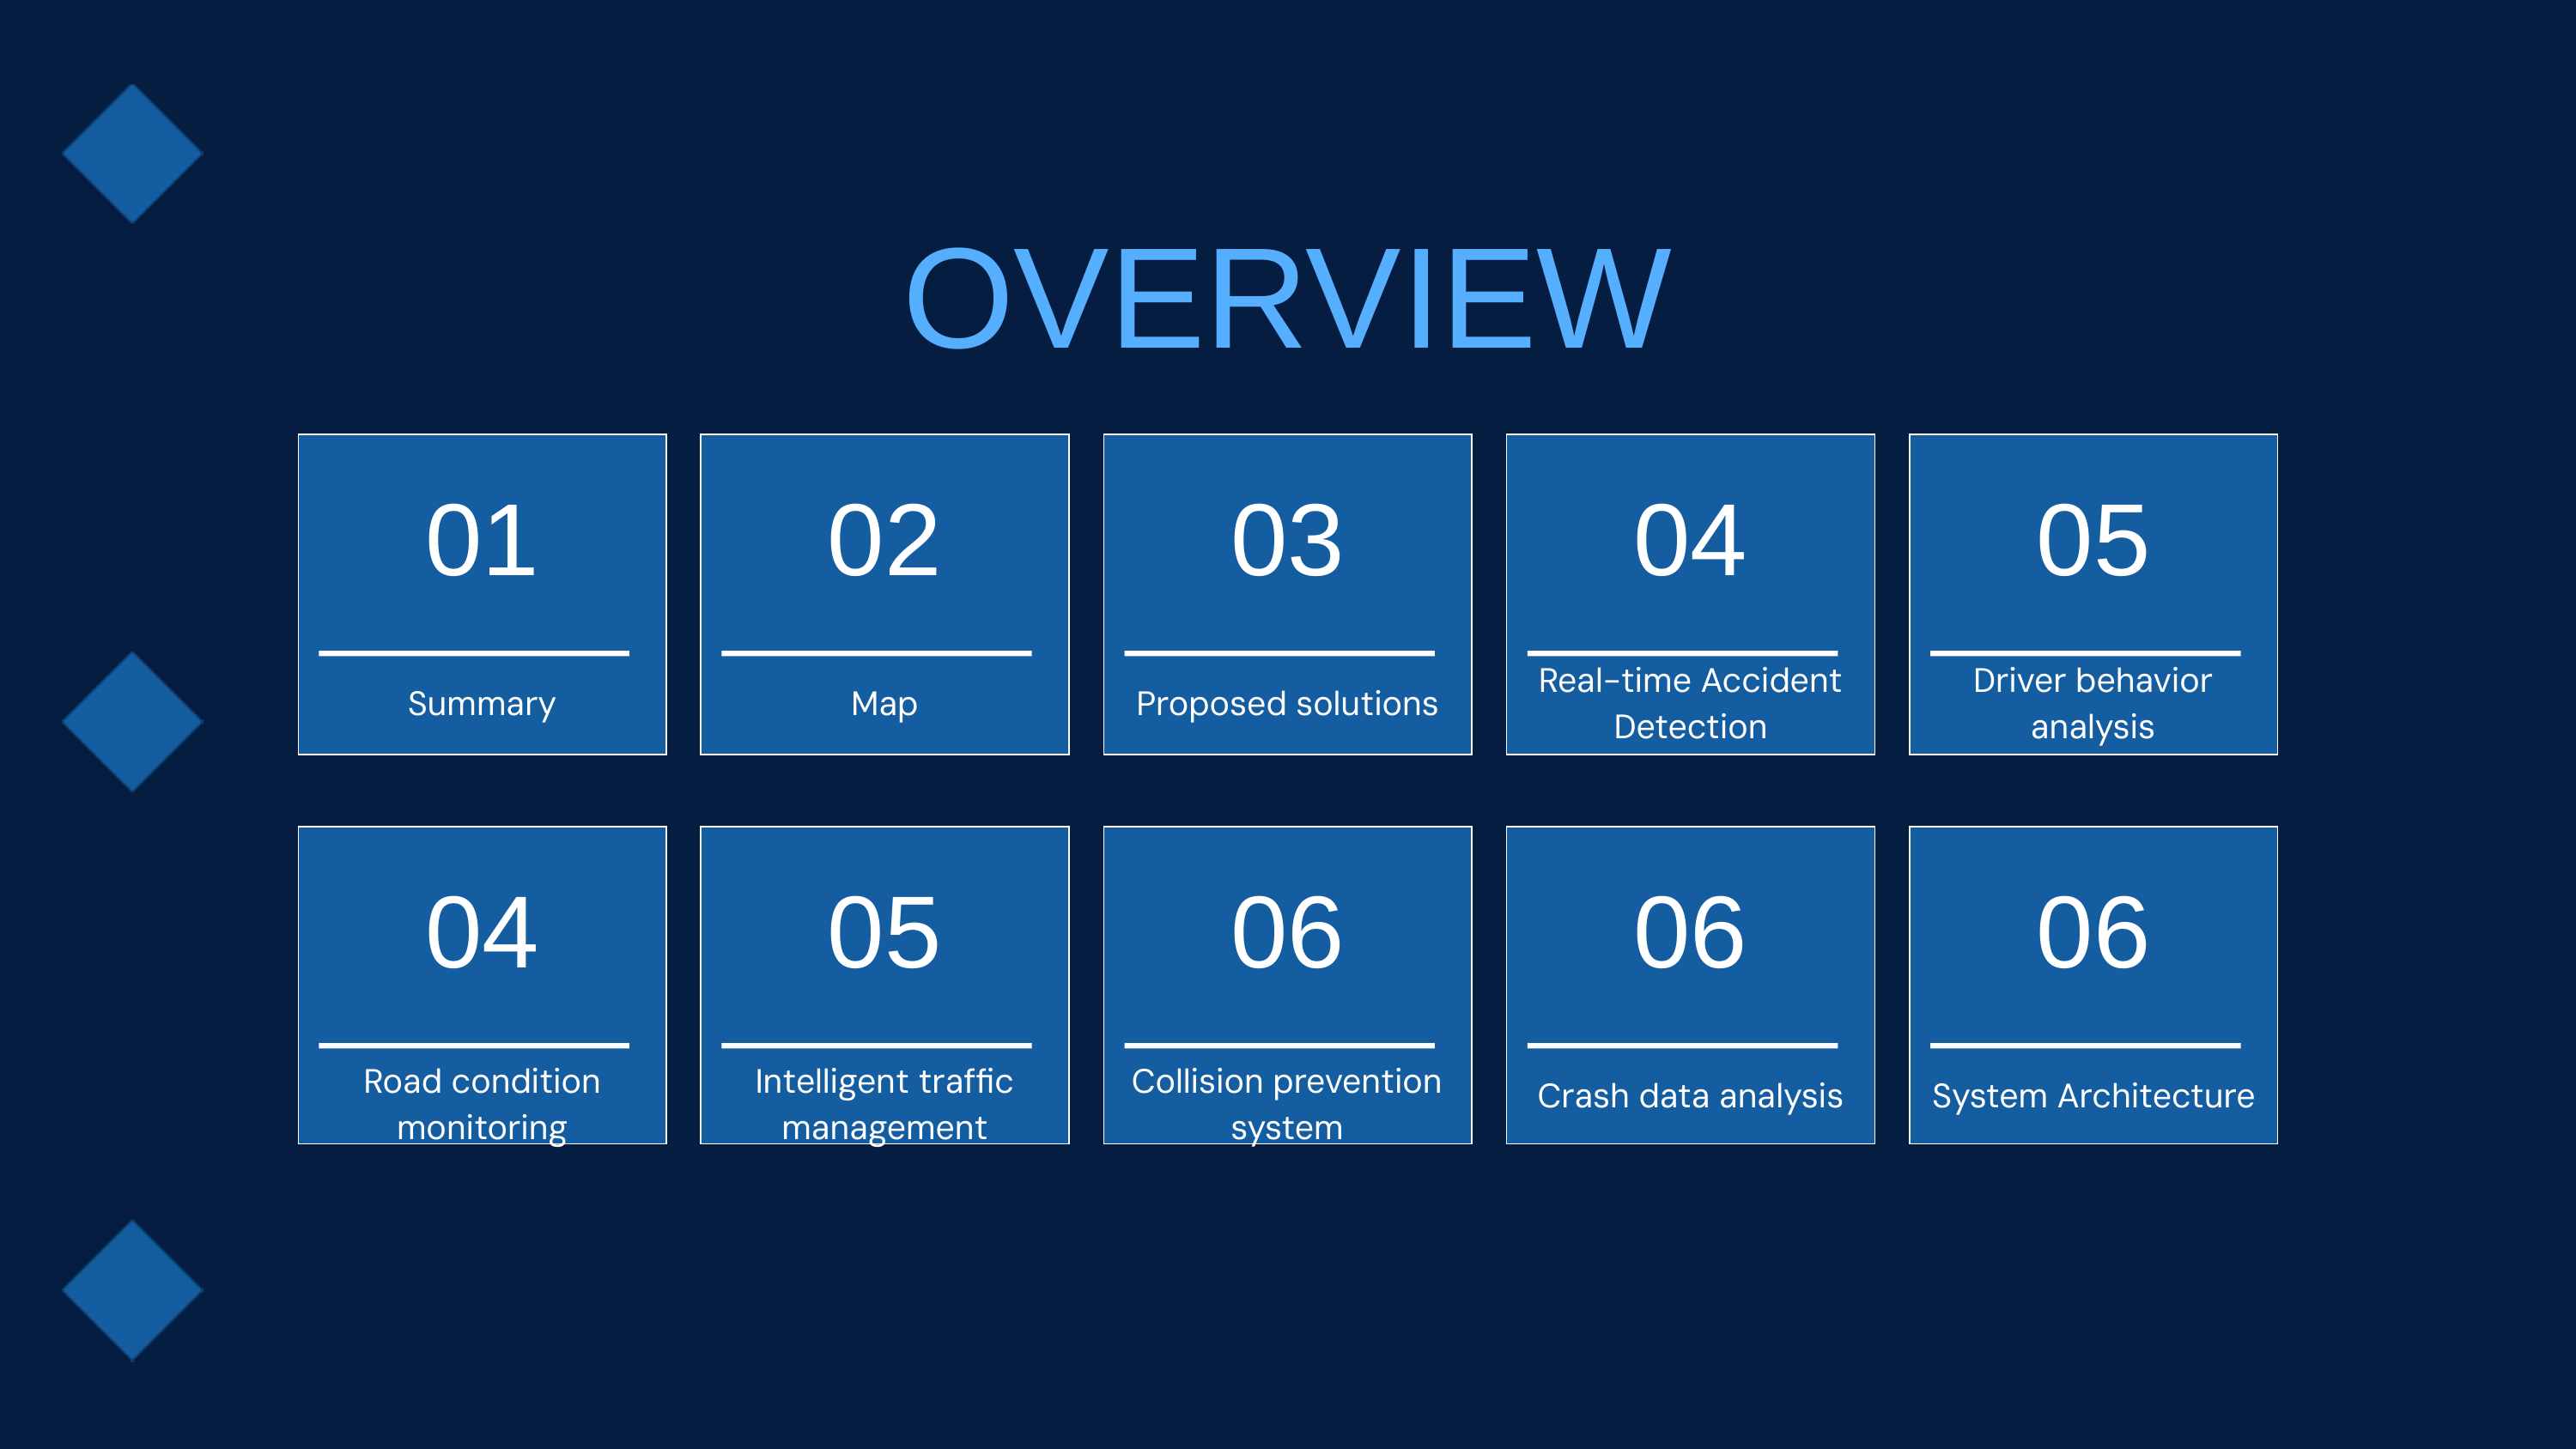

OVERVIEW

01
02
03
04
05
Real-time Accident Detection
Driver behavior analysis

Summary
Map
Proposed solutions

04
05
06
06
06

Road condition monitoring
Intelligent traffic management
Collision prevention system
Crash data analysis
System Architecture